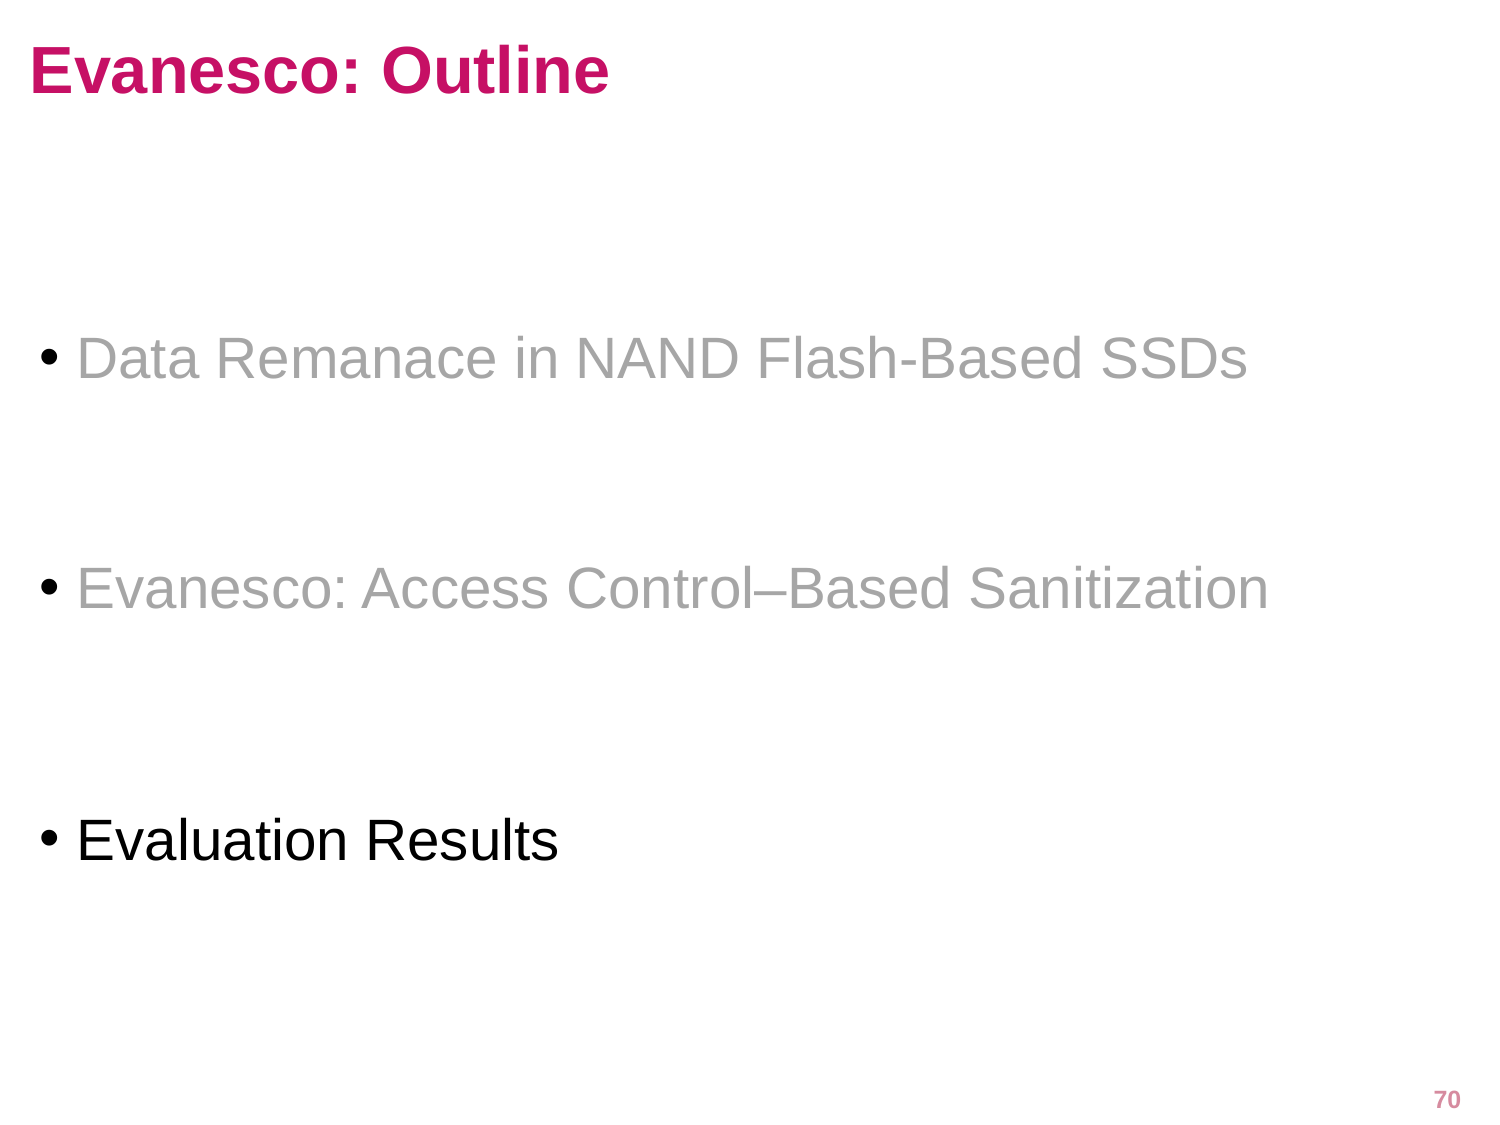

# Evanesco: Outline
Data Remanace in NAND Flash-Based SSDs

Evanesco: Access Control–Based Sanitization

Evaluation Results
70